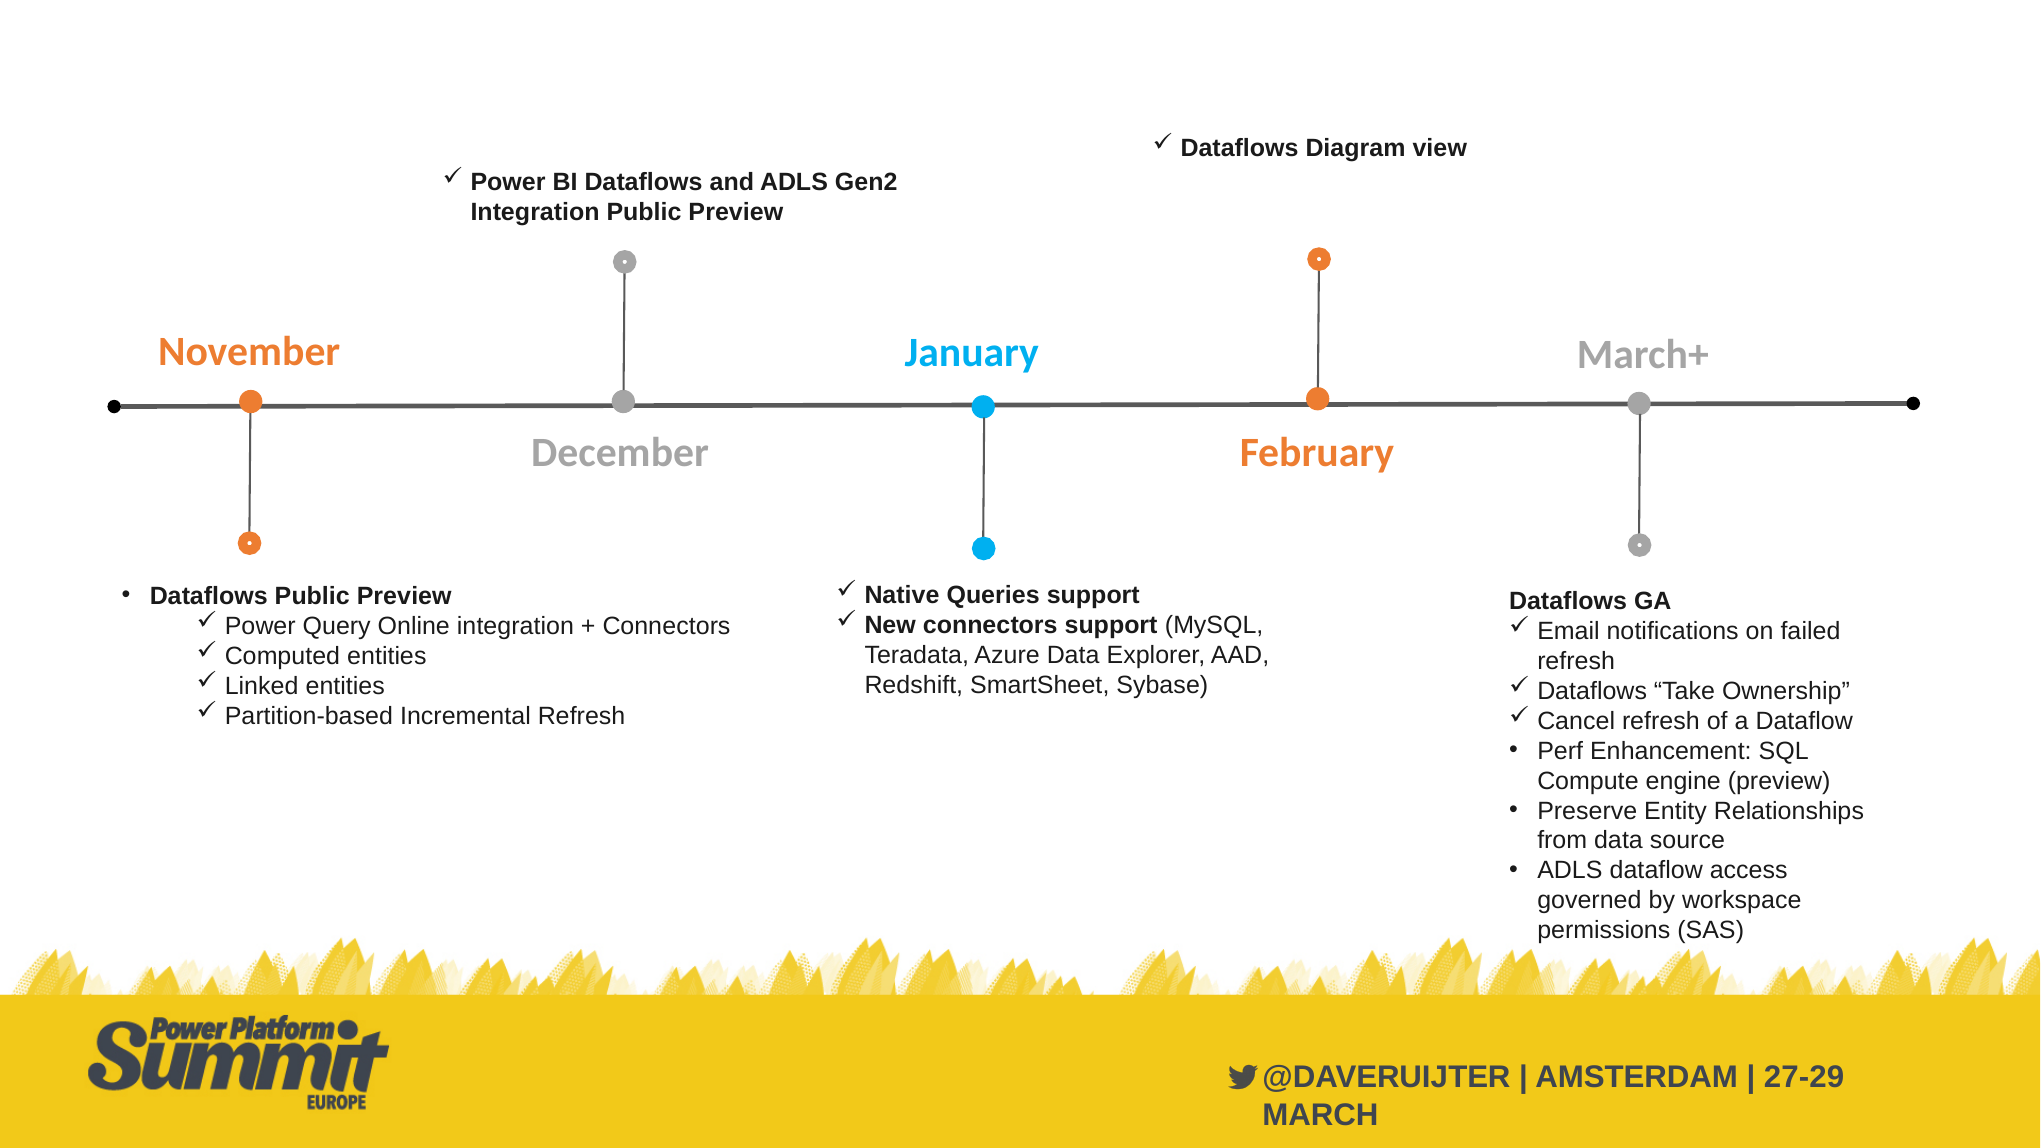

Dataflows Diagram view
Power BI Dataflows and ADLS Gen2 Integration Public Preview

November
January
March+

February
December

Native Queries support
New connectors support (MySQL, Teradata, Azure Data Explorer, AAD, Redshift, SmartSheet, Sybase)

Dataflows Public Preview
Power Query Online integration + Connectors
Computed entities
Linked entities
Partition-based Incremental Refresh
Dataflows GA
Email notifications on failed refresh
Dataflows “Take Ownership”
Cancel refresh of a Dataflow
Perf Enhancement: SQL Compute engine (preview)
Preserve Entity Relationships from data source
ADLS dataflow access governed by workspace permissions (SAS)